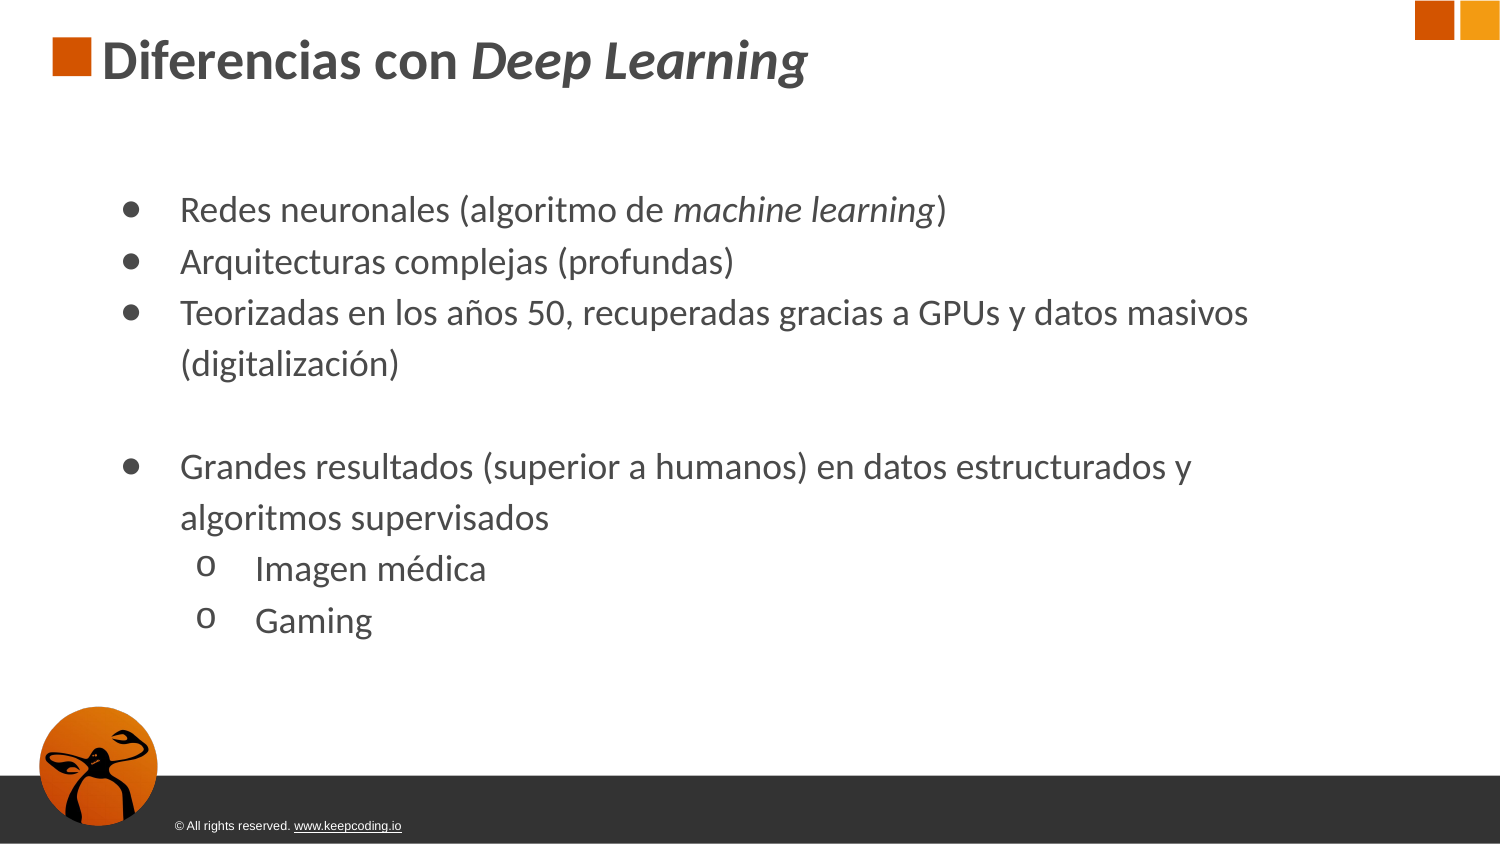

# Diferencias con Deep Learning
Redes neuronales (algoritmo de machine learning)
Arquitecturas complejas (profundas)
Teorizadas en los años 50, recuperadas gracias a GPUs y datos masivos (digitalización)

Grandes resultados (superior a humanos) en datos estructurados y  algoritmos supervisados
Imagen médica
Gaming
© All rights reserved. www.keepcoding.io